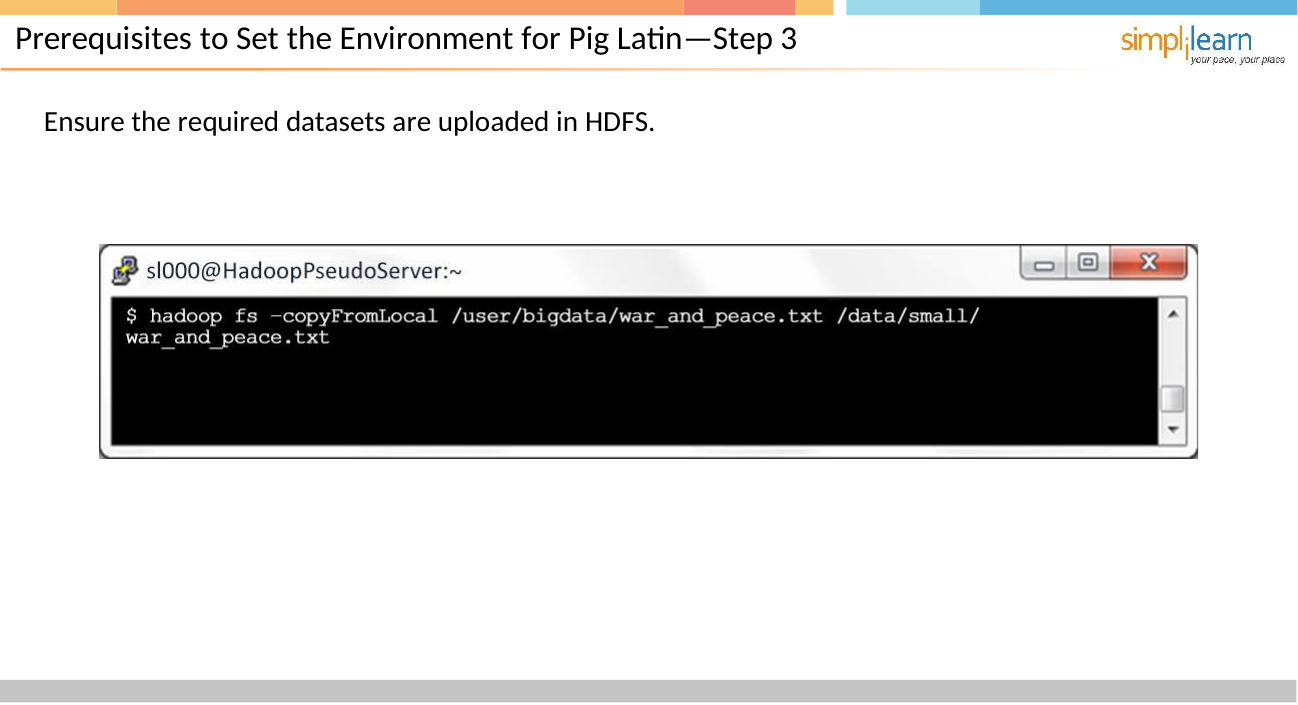

# Prerequisites to Set the Environment for Pig Latin—Step 3

Ensure the required datasets are uploaded in HDFS.